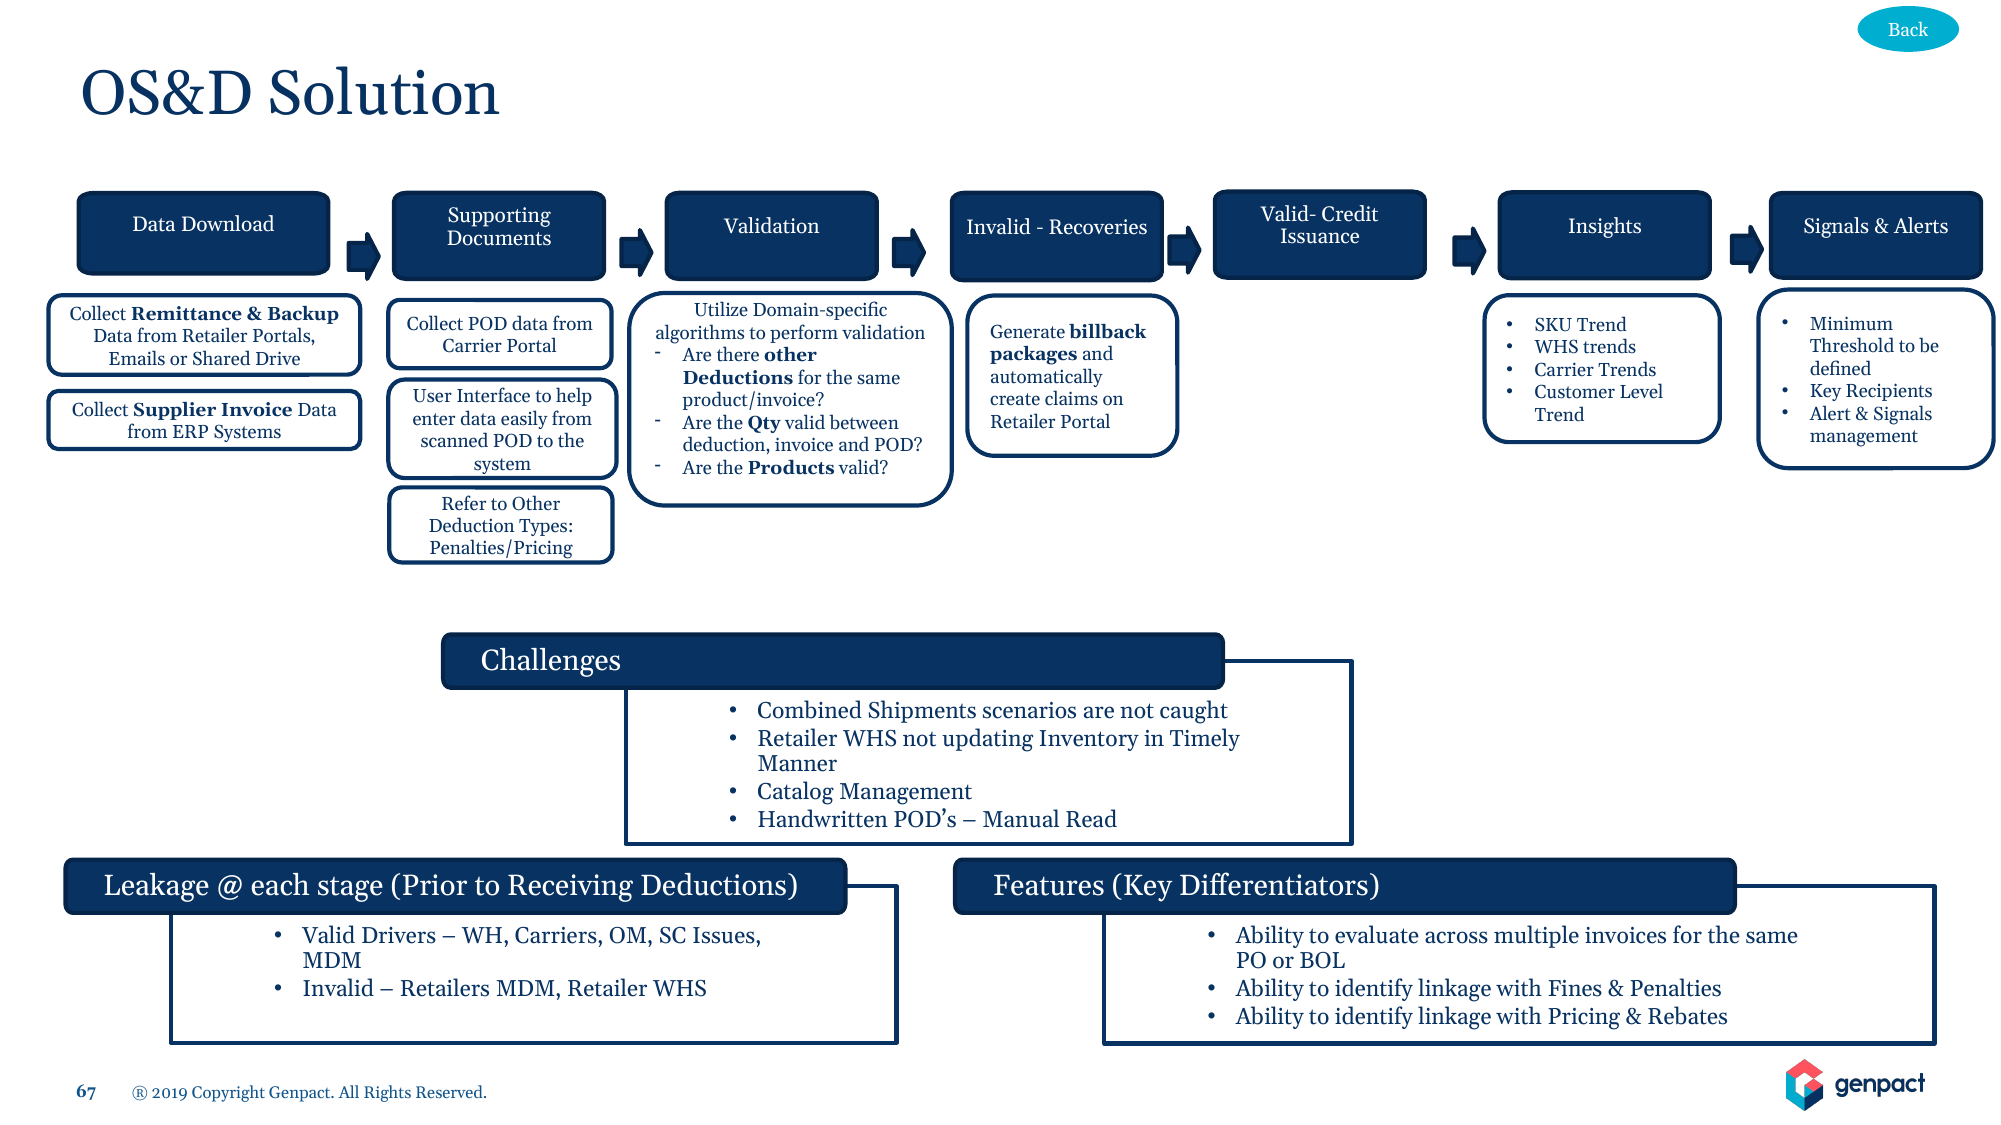

Back
OS&D Solution
Valid- Credit Issuance
Insights
Supporting Documents
Validation
Invalid - Recoveries
Signals & Alerts
Data Download

Minimum Threshold to be defined
Key Recipients
Alert & Signals management
Utilize Domain-specific algorithms to perform validation
Are there other Deductions for the same product/invoice?
Are the Qty valid between deduction, invoice and POD?
Are the Products valid?

Collect Remittance & Backup Data from Retailer Portals, Emails or Shared Drive
SKU Trend
WHS trends
Carrier Trends
Customer Level Trend
Generate billback packages and automatically create claims on Retailer Portal
Collect POD data from Carrier Portal
User Interface to help enter data easily from scanned POD to the system
Collect Supplier Invoice Data from ERP Systems
Refer to Other Deduction Types: Penalties/Pricing
Challenges
Combined Shipments scenarios are not caught
Retailer WHS not updating Inventory in Timely Manner
Catalog Management
Handwritten POD’s – Manual Read
Leakage @ each stage (Prior to Receiving Deductions)
Features (Key Differentiators)
Valid Drivers – WH, Carriers, OM, SC Issues, MDM
Invalid – Retailers MDM, Retailer WHS

Ability to evaluate across multiple invoices for the same PO or BOL
Ability to identify linkage with Fines & Penalties
Ability to identify linkage with Pricing & Rebates